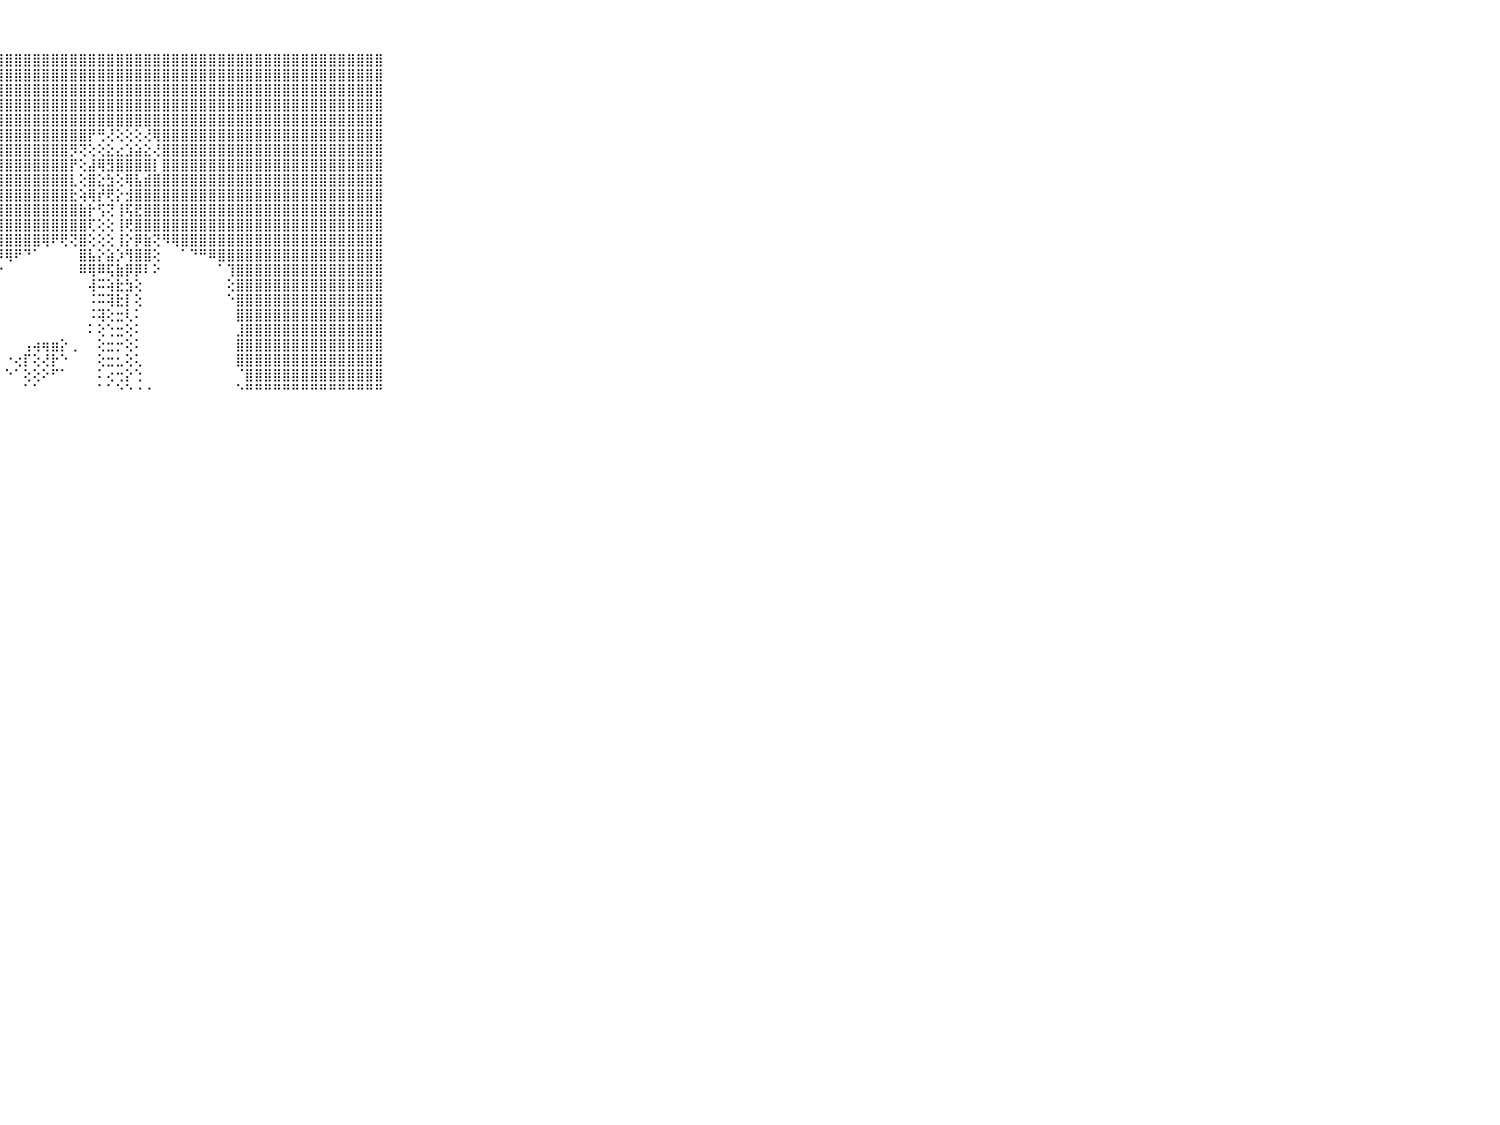

⠀⠀⠀⠀⠀⠀⠀⠀⠀⠀⠀⣿⣿⣿⣿⣿⣿⣿⣿⣿⣿⣿⣿⣿⣿⣿⣿⣿⣿⣿⣿⣿⣿⣿⣿⣿⣿⣿⣿⣿⣿⣿⣿⣿⣿⣿⣿⣿⣿⣿⣿⣿⣿⣿⣿⣿⣿⣿⣿⣿⣿⣿⣿⣿⣿⣿⣿⣿⣿⠀⠀⠀⠀⠀⠀⠀⠀⠀⠀⠀⠀
⠀⠀⠀⠀⠀⠀⠀⠀⠀⠀⠀⣿⣿⣿⣿⣿⣿⣿⣿⣿⣿⣿⣿⣿⣿⣿⣿⣿⣿⣿⣿⣿⣿⣿⣿⣿⣿⣿⣿⣿⣿⣿⣿⣿⣿⣿⣿⣿⣿⣿⣿⣿⣿⣿⣿⣿⣿⣿⣿⣿⣿⣿⣿⣿⣿⣿⣿⣿⣿⠀⠀⠀⠀⠀⠀⠀⠀⠀⠀⠀⠀
⠀⠀⠀⠀⠀⠀⠀⠀⠀⠀⠀⣿⣿⣿⣿⣿⣿⣿⣿⣿⣿⣿⣿⣿⣿⣿⣿⣿⣿⣿⣿⣿⣿⣿⣿⣿⣿⣿⣿⣿⣿⣿⣿⣿⣿⣿⣿⣿⣿⣿⣿⣿⣿⣿⣿⣿⣿⣿⣿⣿⣿⣿⣿⣿⣿⣿⣿⣿⣿⠀⠀⠀⠀⠀⠀⠀⠀⠀⠀⠀⠀
⠀⠀⠀⠀⠀⠀⠀⠀⠀⠀⠀⣿⣿⣿⣿⣿⣿⣿⣿⣿⣿⣿⣿⣿⣿⣿⣿⣿⣿⣿⣿⣿⣿⣿⣿⣿⣿⣿⣿⣿⣿⣿⣿⣿⣿⣿⣿⣿⣿⣿⣿⣿⣿⣿⣿⣿⣿⣿⣿⣿⣿⣿⣿⣿⣿⣿⣿⣿⣿⠀⠀⠀⠀⠀⠀⠀⠀⠀⠀⠀⠀
⠀⠀⠀⠀⠀⠀⠀⠀⠀⠀⠀⣿⣿⣿⣿⣿⣿⣿⣿⣿⣿⣿⣿⣿⣿⣿⣿⣿⣿⣿⣿⣿⣿⣿⣿⣿⣿⣿⣿⣿⣿⣿⣿⣿⣿⣿⣿⣿⣿⣿⣿⣿⣿⣿⣿⣿⣿⣿⣿⣿⣿⣿⣿⣿⣿⣿⣿⣿⣿⠀⠀⠀⠀⠀⠀⠀⠀⠀⠀⠀⠀
⠀⠀⠀⠀⠀⠀⠀⠀⠀⠀⠀⣿⣿⣿⣿⣿⣿⣿⣿⣿⣿⣿⣿⣿⣿⣿⣿⣿⣿⣿⣿⣿⣿⣿⣿⣿⣿⡟⢛⢜⢕⢕⢕⢜⢿⣿⣿⣿⣿⣿⣿⣿⣿⣿⣿⣿⣿⣿⣿⣿⣿⣿⣿⣿⣿⣿⣿⣿⣿⠀⠀⠀⠀⠀⠀⠀⠀⠀⠀⠀⠀
⠀⠀⠀⠀⠀⠀⠀⠀⠀⠀⠀⣿⣿⣿⣿⣿⣿⣿⣿⣿⣿⣿⣿⣿⣿⣿⣿⣿⣿⣿⣿⣿⣿⣿⣿⡻⢝⢕⢕⣕⣔⣱⣵⣕⢜⣿⣿⣿⣿⣿⣿⣿⣿⣿⣿⣿⣿⣿⣿⣿⣿⣿⣿⣿⣿⣿⣿⣿⣿⠀⠀⠀⠀⠀⠀⠀⠀⠀⠀⠀⠀
⠀⠀⠀⠀⠀⠀⠀⠀⠀⠀⠀⣿⣿⣿⣿⣿⣿⣿⣿⣿⣿⣿⣿⣿⣿⣿⣿⣿⣿⣿⣿⣿⣿⣿⣿⡟⢕⣼⢿⣻⣿⣿⣿⣿⡇⣿⣿⣿⣿⣿⣿⣿⣿⣿⣿⣿⣿⣿⣿⣿⣿⣿⣿⣿⣿⣿⣿⣿⣿⠀⠀⠀⠀⠀⠀⠀⠀⠀⠀⠀⠀
⠀⠀⠀⠀⠀⠀⠀⠀⠀⠀⠀⣿⣿⣿⣿⣿⣿⣿⣿⣿⣿⣿⣿⣿⣿⣿⣿⣿⣿⣿⣿⣿⣿⣿⣿⣇⢕⣿⣕⣳⢕⢿⣧⣾⣿⣿⣿⣿⣿⣿⣿⣿⣿⣿⣿⣿⣿⣿⣿⣿⣿⣿⣿⣿⣿⣿⣿⣿⣿⠀⠀⠀⠀⠀⠀⠀⠀⠀⠀⠀⠀
⠀⠀⠀⠀⠀⠀⠀⠀⠀⠀⠀⣿⣿⣿⣿⣿⣿⣿⣿⣿⣿⣿⣿⣿⣿⣿⣿⣿⣿⣿⣿⣿⣿⣿⣿⣗⢵⢿⡞⢟⡕⣺⣿⣿⣿⣿⣿⣿⣿⣿⣿⣿⣿⣿⣿⣿⣿⣿⣿⣿⣿⣿⣿⣿⣿⣿⣿⣿⣿⠀⠀⠀⠀⠀⠀⠀⠀⠀⠀⠀⠀
⠀⠀⠀⠀⠀⠀⠀⠀⠀⠀⠀⣿⣿⣿⣿⣿⣿⣿⣿⣿⣿⣿⣿⣿⣿⣿⣿⣿⣿⣿⣿⣿⣿⣿⣿⣿⣷⡗⢫⢝⢸⢯⣟⣿⣿⣿⣿⣿⣿⣿⣿⣿⣿⣿⣿⣿⣿⣿⣿⣿⣿⣿⣿⣿⣿⣿⣿⣿⣿⠀⠀⠀⠀⠀⠀⠀⠀⠀⠀⠀⠀
⠀⠀⠀⠀⠀⠀⠀⠀⠀⠀⠀⣿⣿⣿⣿⣿⣿⣿⣿⣿⣿⣿⣿⣿⣿⣿⣿⣿⣿⣿⣿⣿⣿⣿⣿⣿⣿⢏⢕⢕⢸⢟⣿⣿⣿⣿⣿⣿⣿⣿⣿⣿⣿⣿⣿⣿⣿⣿⣿⣿⣿⣿⣿⣿⣿⣿⣿⣿⣿⠀⠀⠀⠀⠀⠀⠀⠀⠀⠀⠀⠀
⠀⠀⠀⠀⠀⠀⠀⠀⠀⠀⠀⣿⣿⣿⣿⣿⣿⣿⣿⣿⣿⣿⣿⣿⣿⣿⣿⣿⣿⣿⣿⣿⢿⠟⢟⢝⣿⢕⢕⢕⢸⡕⡿⣷⢝⠻⢿⣿⣿⣿⣿⣿⣿⣿⣿⣿⣿⣿⣿⣿⣿⣿⣿⣿⣿⣿⣿⣿⣿⠀⠀⠀⠀⠀⠀⠀⠀⠀⠀⠀⠀
⠀⠀⠀⠀⠀⠀⠀⠀⠀⠀⠀⣿⣿⣿⣿⣿⣿⣿⣿⣿⣿⣿⣿⣿⣿⣿⣿⡿⢿⠟⠙⠁⠀⠀⠀⠀⣿⣧⡕⣵⡱⢻⣿⣿⢕⠀⠀⠁⠙⠛⠿⣿⣿⣿⣿⣿⣿⣿⣿⣿⣿⣿⣿⣿⣿⣿⣿⣿⣿⠀⠀⠀⠀⠀⠀⠀⠀⠀⠀⠀⠀
⠀⠀⠀⠀⠀⠀⠀⠀⠀⠀⠀⣿⣿⣿⣿⣿⣿⣿⣿⣿⣿⣿⣿⣿⣿⣿⣿⠕⠀⠀⠀⠀⠀⠀⠀⠀⠿⢿⠿⢯⣷⡿⡿⠇⠕⠀⠀⠀⠀⠀⠀⠁⢹⣿⣿⣿⣿⣿⣿⣿⣿⣿⣿⣿⣿⣿⣿⣿⣿⠀⠀⠀⠀⠀⠀⠀⠀⠀⠀⠀⠀
⠀⠀⠀⠀⠀⠀⠀⠀⠀⠀⠀⣿⣿⣿⣿⣿⣿⣿⣿⣿⣿⣿⣿⣿⣿⣿⡇⠀⠀⠀⠀⠀⠀⠀⠀⠀⠀⢼⠭⢵⣗⣳⢕⠀⠀⠀⠀⠀⠀⠀⠀⠀⢕⣿⣿⣿⣿⣿⣿⣿⣿⣿⣿⣿⣿⣿⣿⣿⣿⠀⠀⠀⠀⠀⠀⠀⠀⠀⠀⠀⠀
⠀⠀⠀⠀⠀⠀⠀⠀⠀⠀⠀⣿⣿⣿⣿⣿⣿⣿⣿⣿⣿⣿⣿⣿⣿⡿⠑⠀⠀⠀⠀⠀⠀⠀⠀⠀⠀⠨⠭⢽⣗⡇⢕⠀⠀⠀⠀⠀⠀⠀⠀⠀⠑⣿⣿⣿⣿⣿⣿⣿⣿⣿⣿⣿⣿⣿⣿⣿⣿⠀⠀⠀⠀⠀⠀⠀⠀⠀⠀⠀⠀
⠀⠀⠀⠀⠀⠀⠀⠀⠀⠀⠀⣿⣿⣿⣿⣿⣿⣿⣿⣿⣿⣿⣿⣿⣿⠑⠀⠀⠀⠀⠀⠀⠀⠀⠀⠀⠀⠨⢽⢕⣒⢇⠅⠀⠀⠀⠀⠀⠀⠀⠀⠀⠀⣿⣿⣿⣿⣿⣿⣿⣿⣿⣿⣿⣿⣿⣿⣿⣿⠀⠀⠀⠀⠀⠀⠀⠀⠀⠀⠀⠀
⠀⠀⠀⠀⠀⠀⠀⠀⠀⠀⠀⣿⣿⣿⣿⣿⣿⣿⣿⣿⣿⣿⣿⣿⣿⢔⠀⠀⠀⠀⠀⠀⠀⠀⠀⠀⠀⠅⢕⢑⣒⢕⠅⠀⠀⠀⠀⠀⠀⠀⠀⠀⠀⣸⣿⣿⣿⣿⣿⣿⣿⣿⣿⣿⣿⣿⣿⣿⣿⠀⠀⠀⠀⠀⠀⠀⠀⠀⠀⠀⠀
⠀⠀⠀⠀⠀⠀⠀⠀⠀⠀⠀⣿⣿⣿⣿⣿⣿⣿⣿⣿⣿⣿⣿⣿⢇⠀⠀⠀⠀⠀⢠⢴⢶⣶⡕⢀⠀⠀⢕⣒⡒⢕⠅⠀⠀⠀⠀⠀⠀⠀⠀⠀⠀⣿⣿⣿⣿⣿⣿⣿⣿⣿⣿⣿⣿⣿⣿⣿⣿⠀⠀⠀⠀⠀⠀⠀⠀⠀⠀⠀⠀
⠀⠀⠀⠀⠀⠀⠀⠀⠀⠀⠀⣿⣿⣿⣿⣿⣿⣿⣿⣿⣿⣿⣿⡿⠑⢑⢄⠄⠐⢔⡏⢕⢜⡗⠑⠀⠀⠀⢕⣒⣂⢕⢅⠀⠀⠀⠀⠀⠀⠀⠀⠀⠀⣿⣿⣿⣿⣿⣿⣿⣿⣿⣿⣿⣿⣿⣿⣿⣿⠀⠀⠀⠀⠀⠀⠀⠀⠀⠀⠀⠀
⠀⠀⠀⠀⠀⠀⠀⠀⠀⠀⠀⣿⣿⣿⣿⣿⣿⣿⣿⣿⣿⣿⣿⠇⠀⠀⠀⠀⠑⠁⢕⢕⠕⠋⠁⠀⠀⠀⠅⢔⢒⡕⢑⠀⠀⠀⠀⠀⠀⠀⠀⠀⠀⠈⣿⣿⣿⣿⣿⣿⣿⣿⣿⣿⣿⣿⣿⣿⣿⠀⠀⠀⠀⠀⠀⠀⠀⠀⠀⠀⠀
⠀⠀⠀⠀⠀⠀⠀⠀⠀⠀⠀⠛⠛⠛⠛⠛⠛⠛⠛⠛⠛⠛⠛⠀⠀⠀⠀⠀⠀⠀⠁⠁⠀⠀⠀⠀⠀⠀⠁⠁⠑⠑⠐⠐⠀⠀⠀⠀⠀⠀⠀⠀⠀⠑⠛⠛⠛⠛⠛⠛⠛⠛⠛⠛⠛⠛⠛⠛⠛⠀⠀⠀⠀⠀⠀⠀⠀⠀⠀⠀⠀